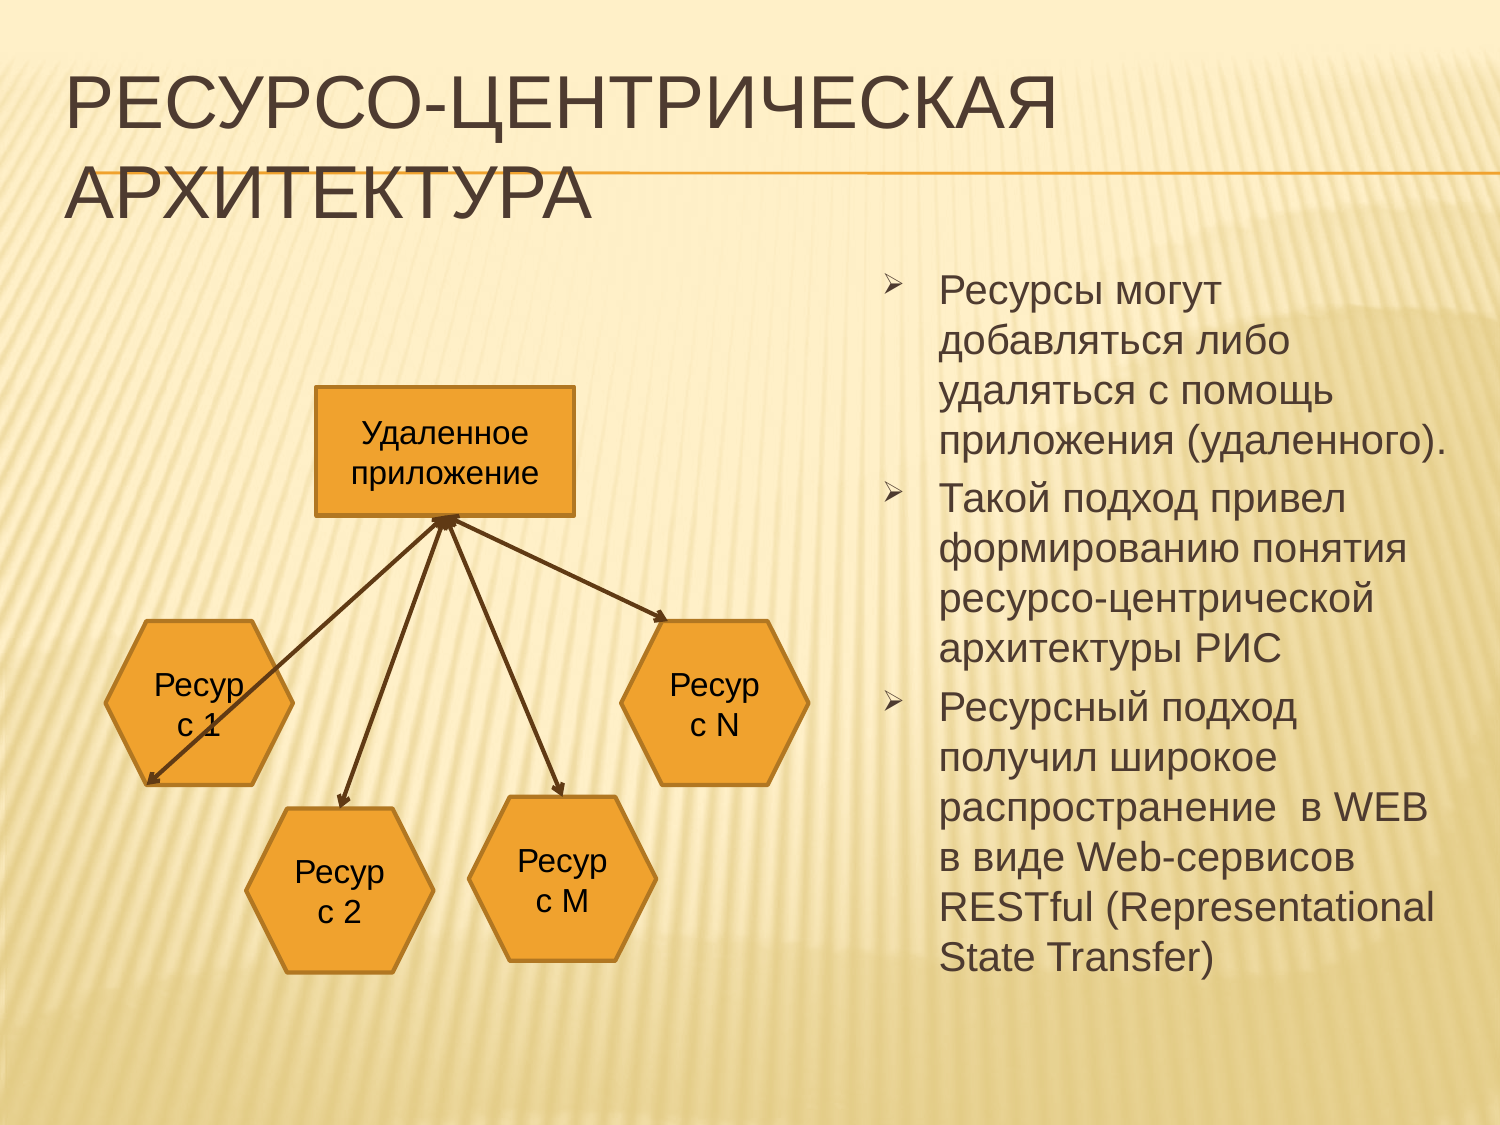

# Ресурсо-центрическая архитектура
Ресурсы могут добавляться либо удаляться с помощь приложения (удаленного).
Такой подход привел формированию понятия ресурсо-центрической архитектуры РИС
Ресурсный подход получил широкое распространение  в WEB в виде Web-сервисов RESTful (Representational State Transfer)

Удаленное приложение
Ресурс 1
Ресурс N
Ресурс M
Ресурс 2